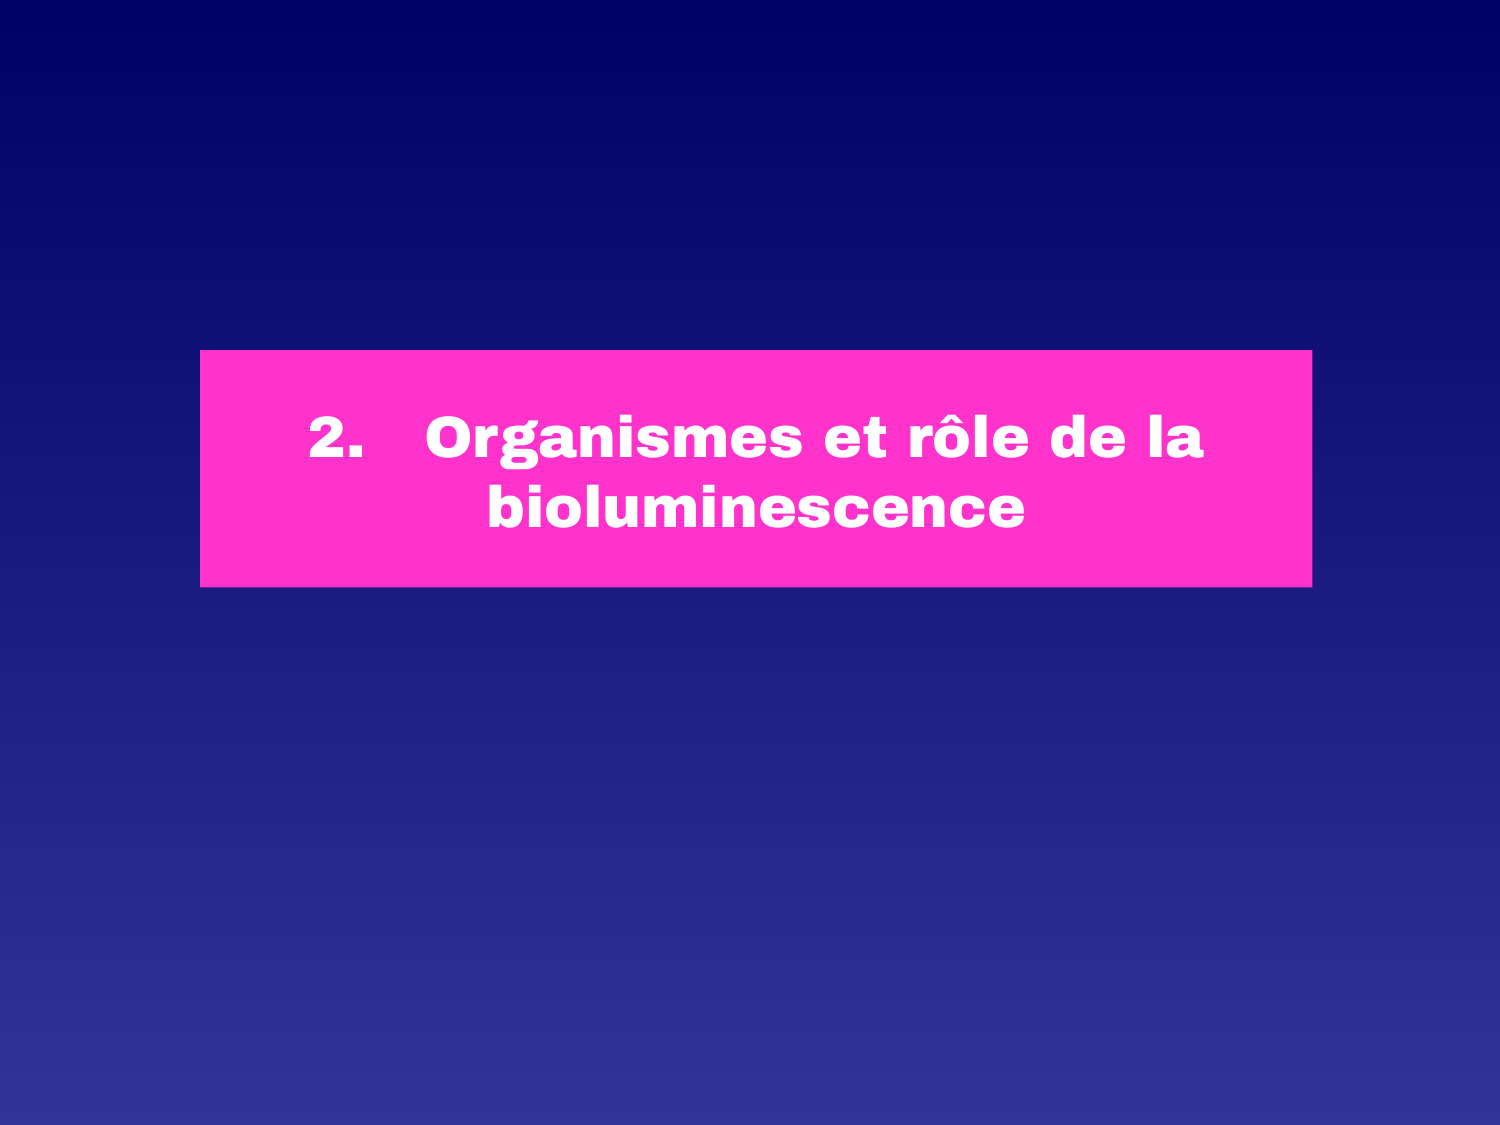

# 2.   Organismes et rôle de la bioluminescence